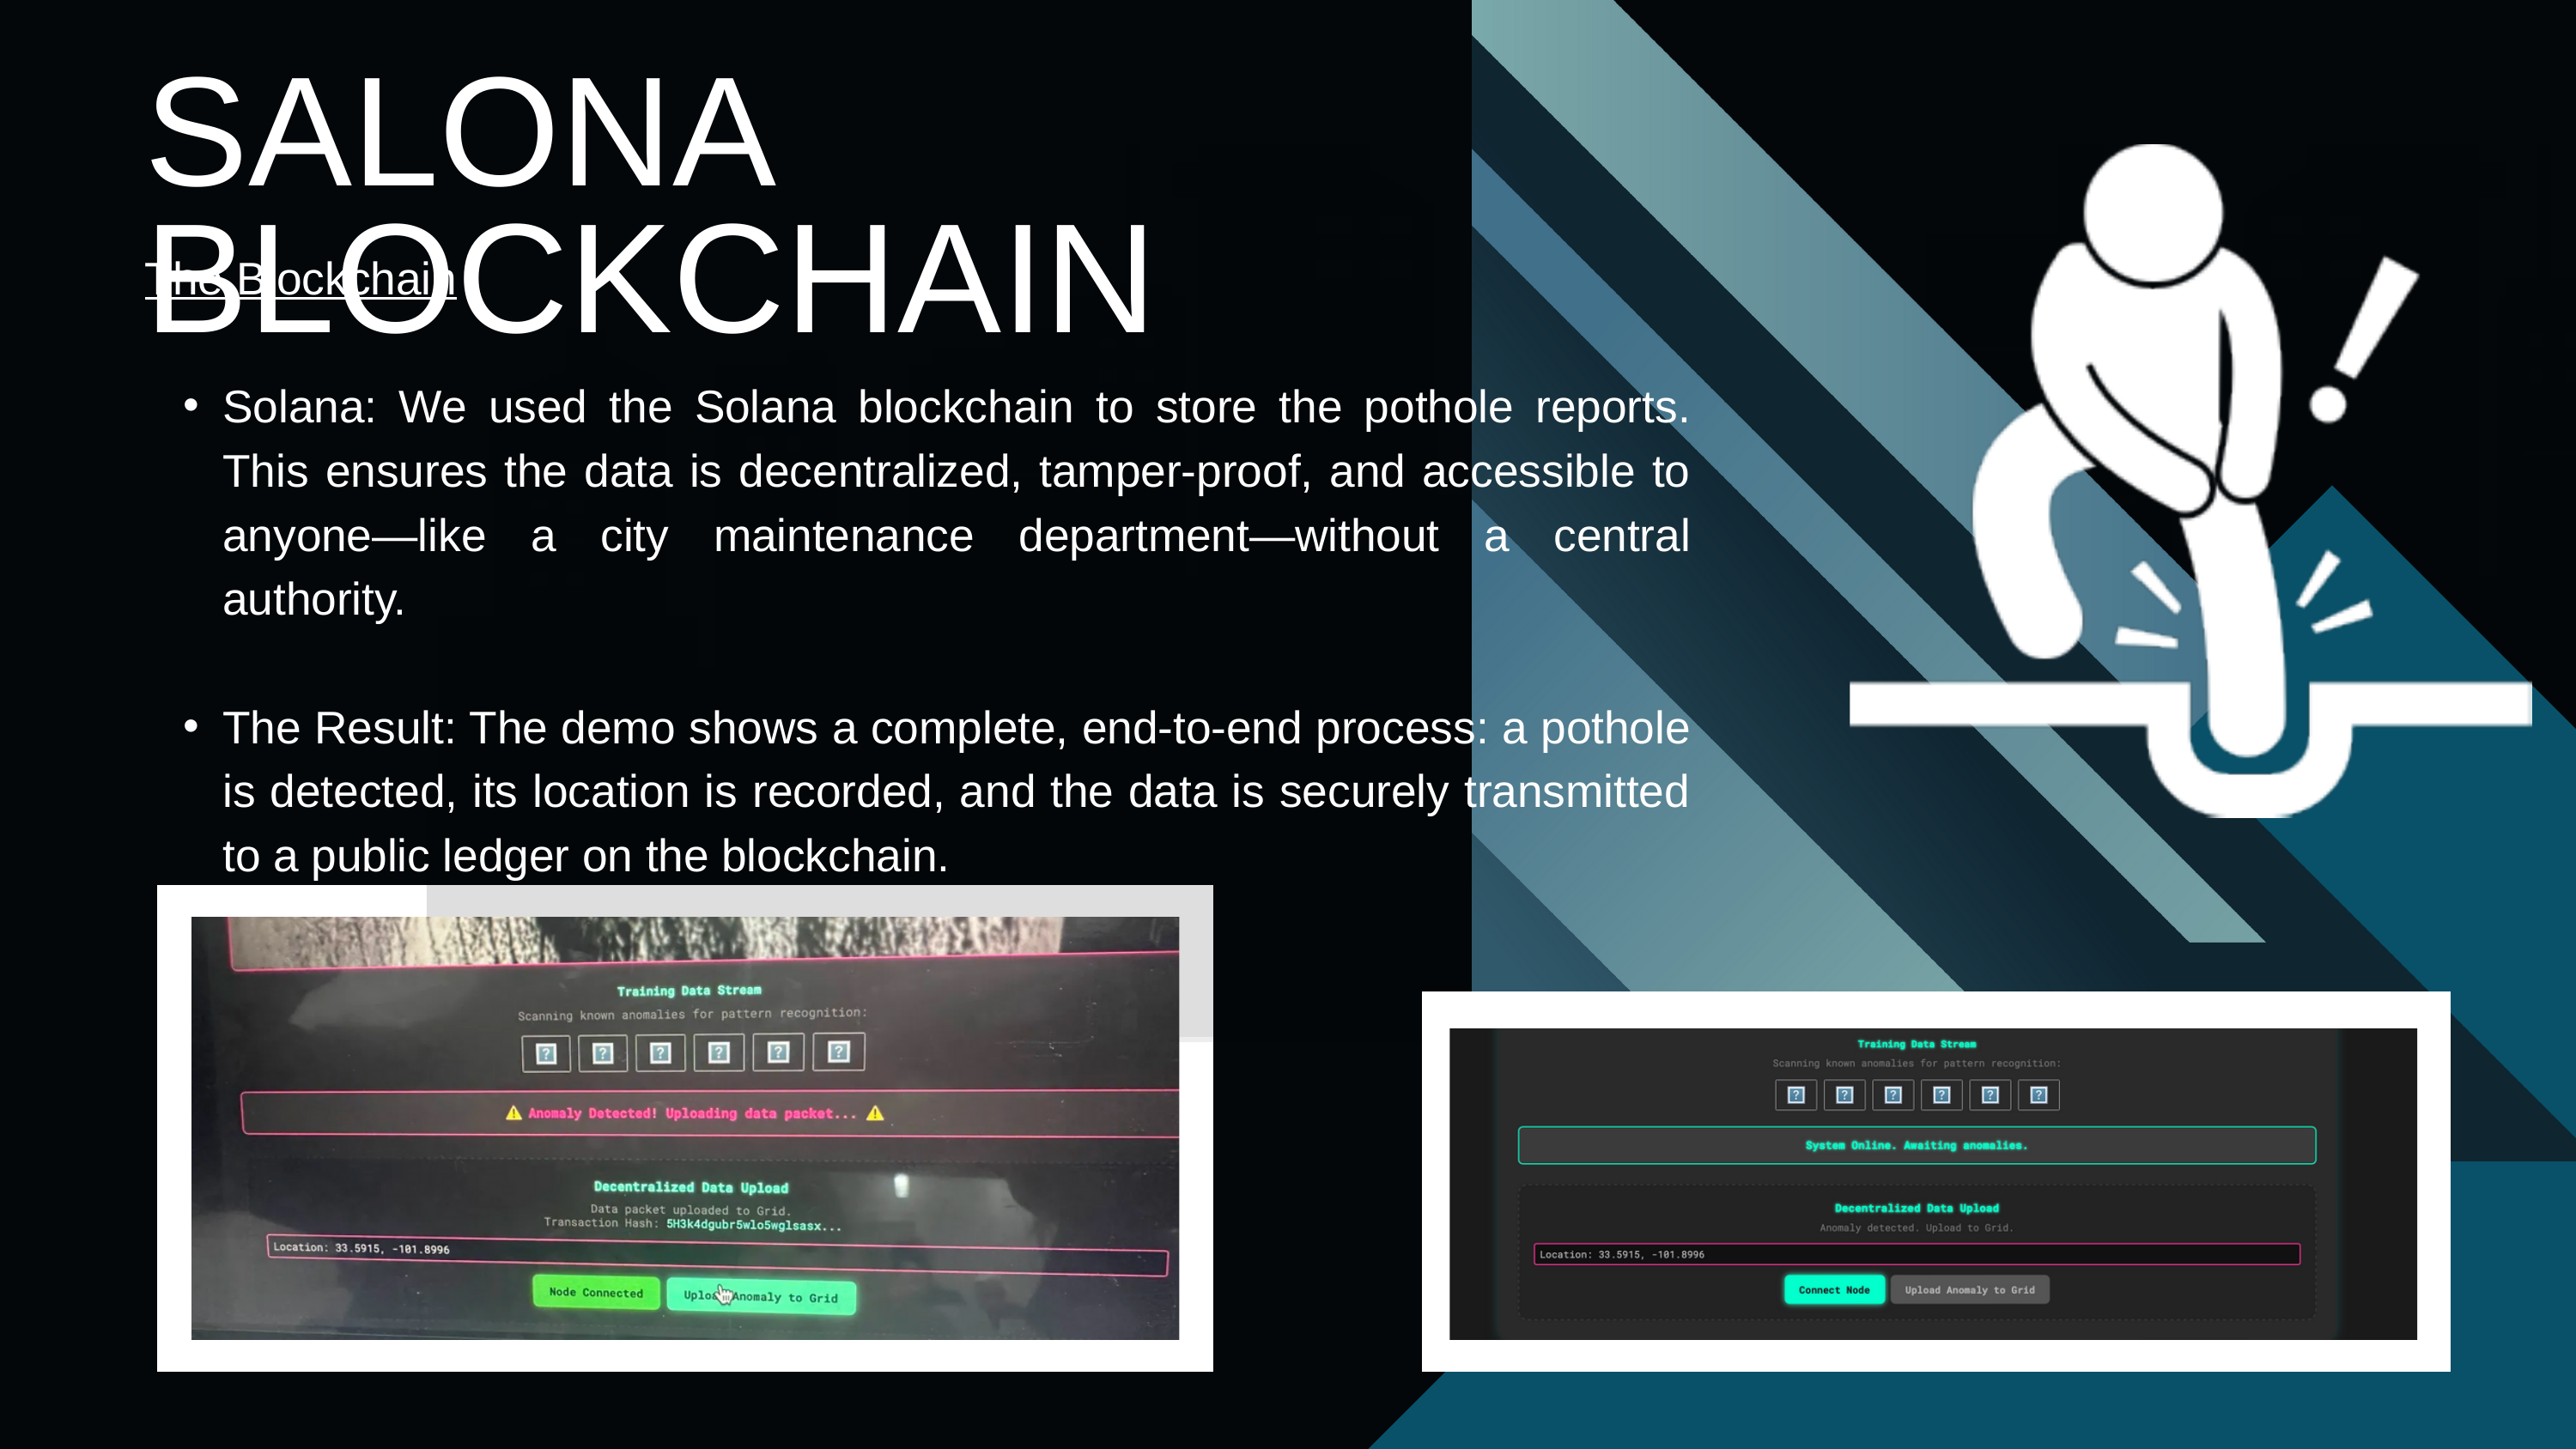

SALONA BLOCKCHAIN

The Blockchain

Solana: We used the Solana blockchain to store the pothole reports. This ensures the data is decentralized, tamper-proof, and accessible to anyone—like a city maintenance department—without a central authority.

The Result: The demo shows a complete, end-to-end process: a pothole is detected, its location is recorded, and the data is securely transmitted to a public ledger on the blockchain.